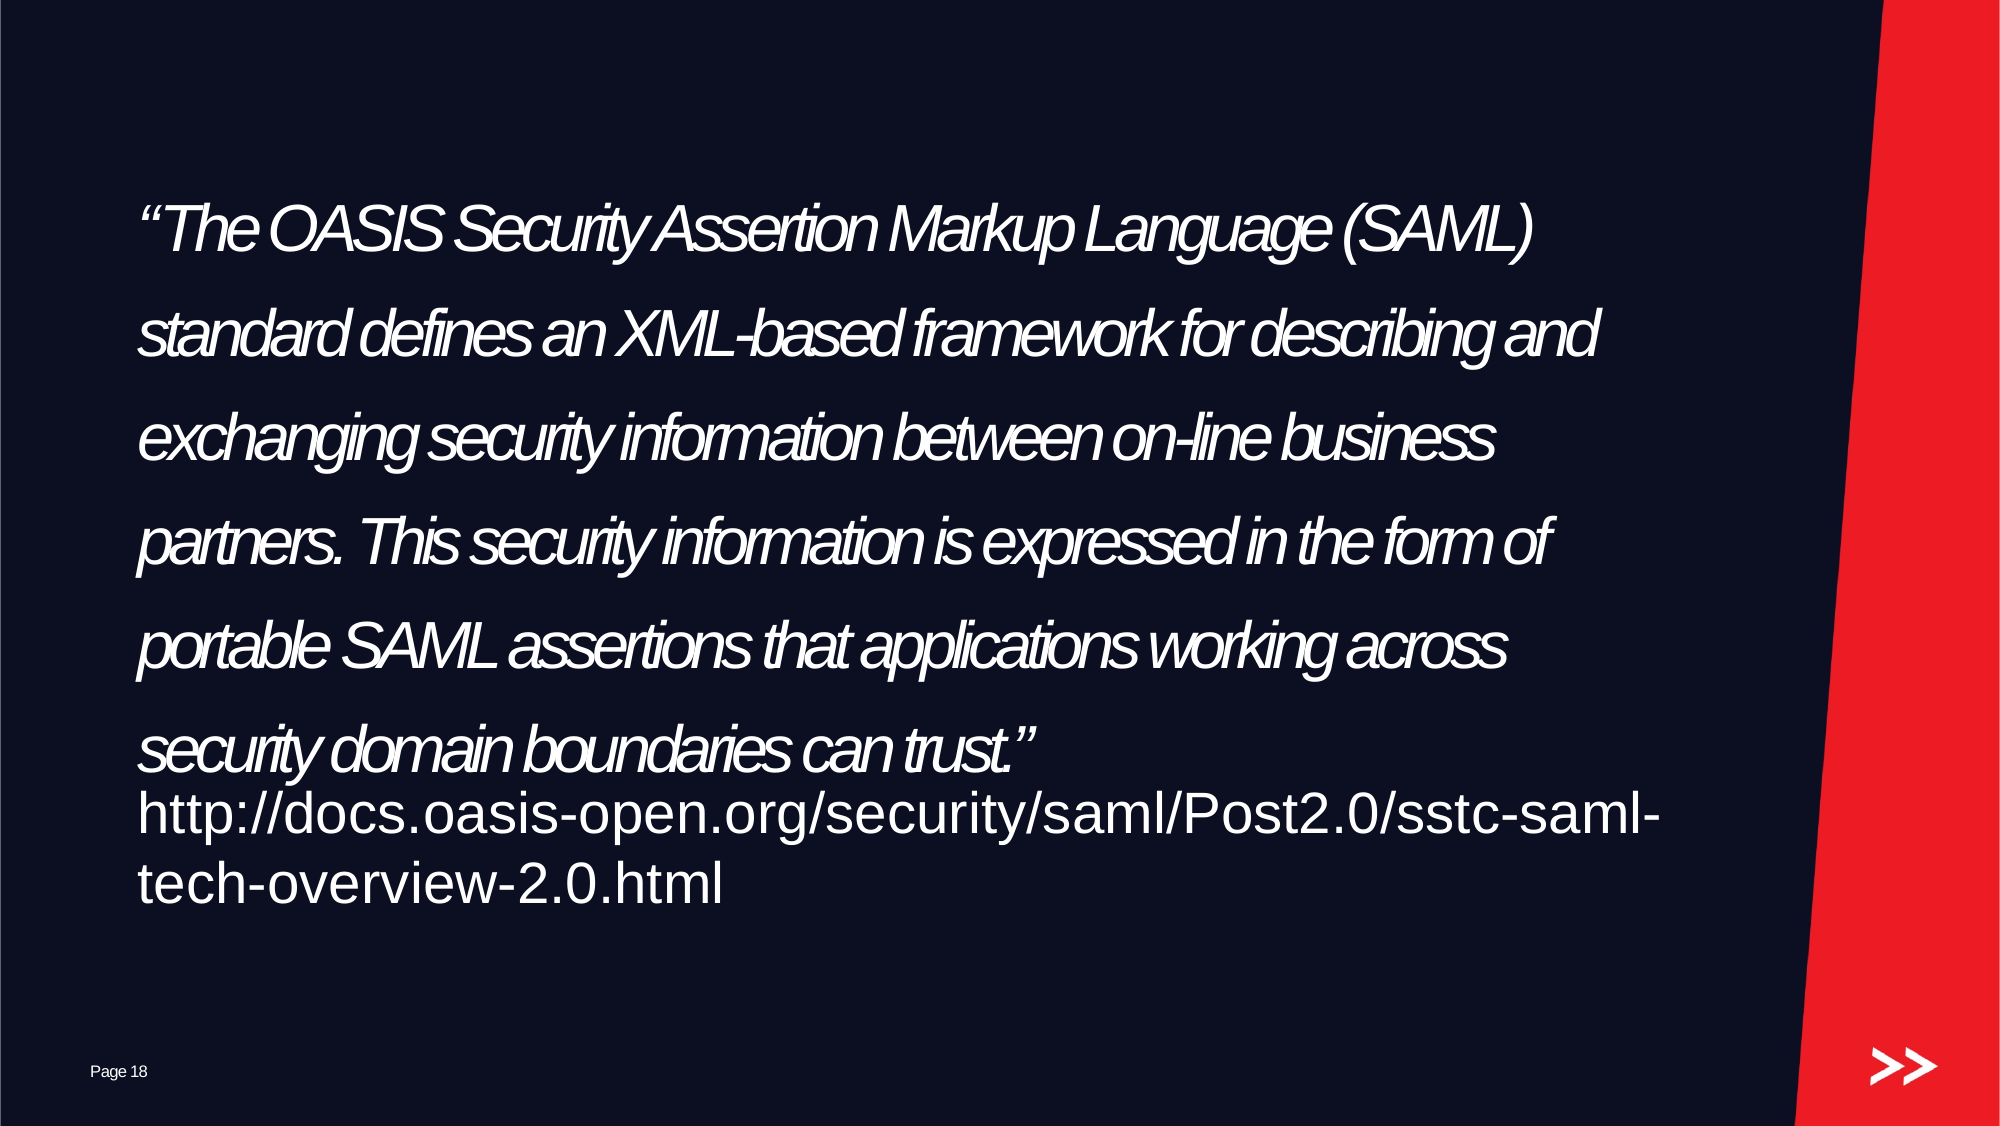

# “The OASIS Security Assertion Markup Language (SAML) standard defines an XML-based framework for describing and exchanging security information between on-line business partners. This security information is expressed in the form of portable SAML assertions that applications working across security domain boundaries can trust.”
http://docs.oasis-open.org/security/saml/Post2.0/sstc-saml-tech-overview-2.0.html
18